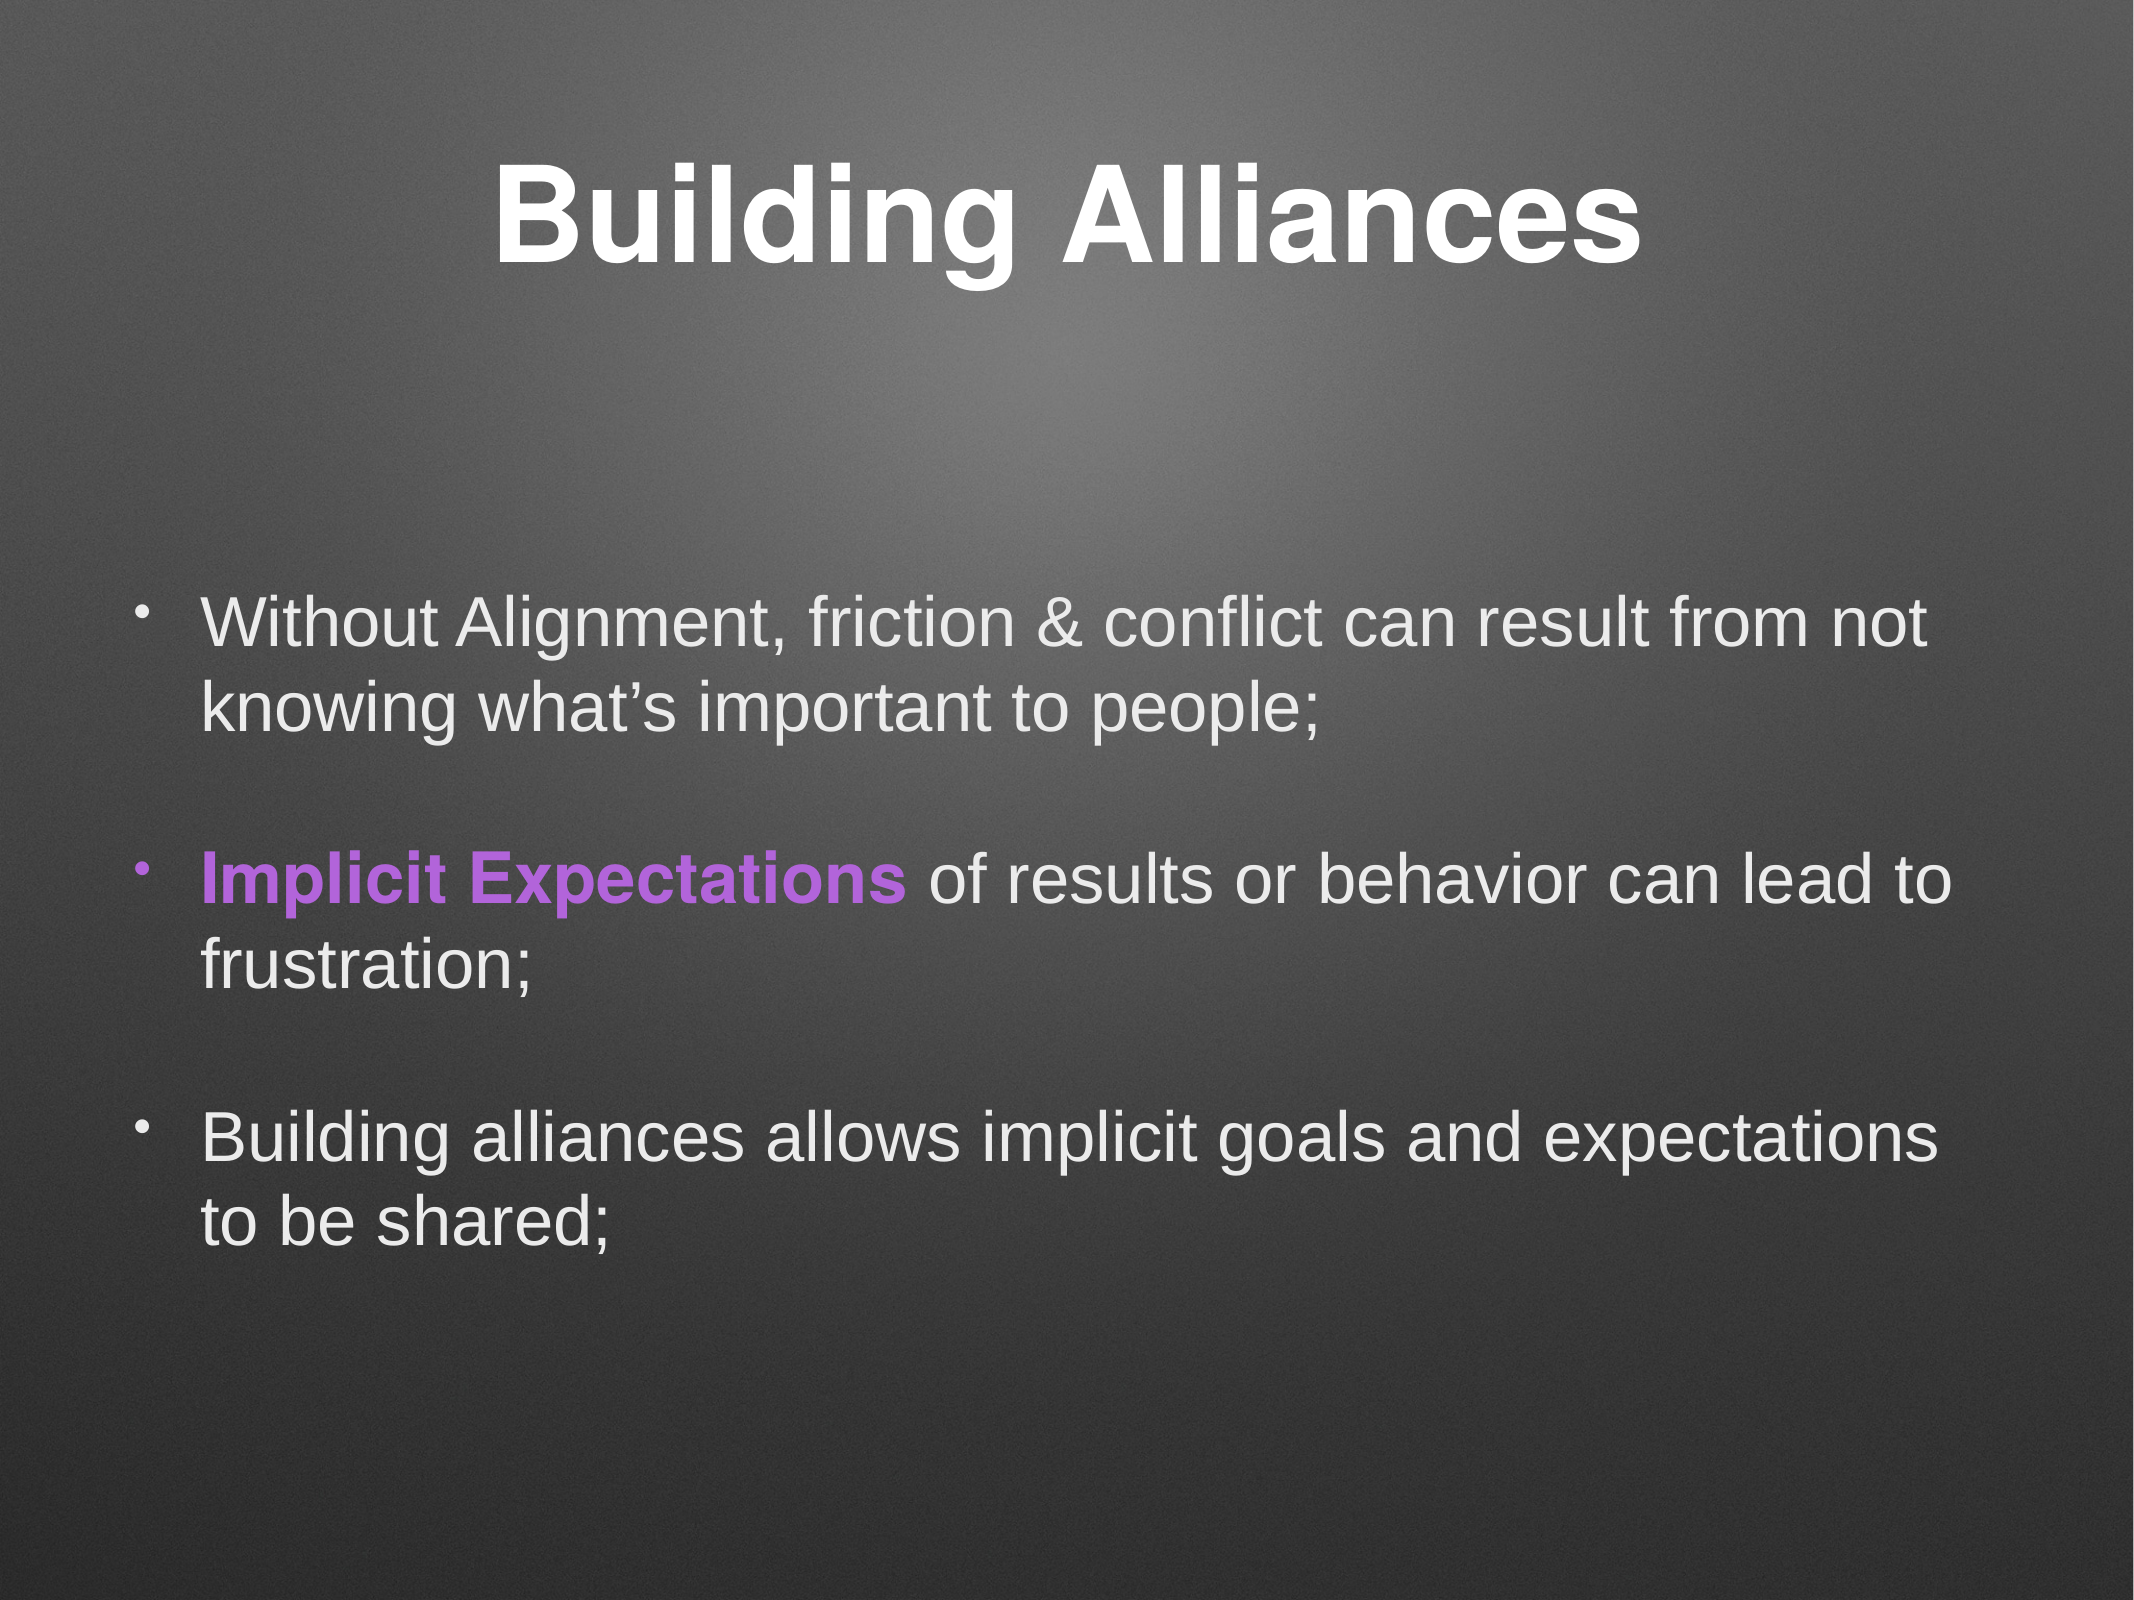

# Building Alliances
Without Alignment, friction & conflict can result from not knowing what’s important to people;
Implicit Expectations of results or behavior can lead to frustration;
Building alliances allows implicit goals and expectations to be shared;